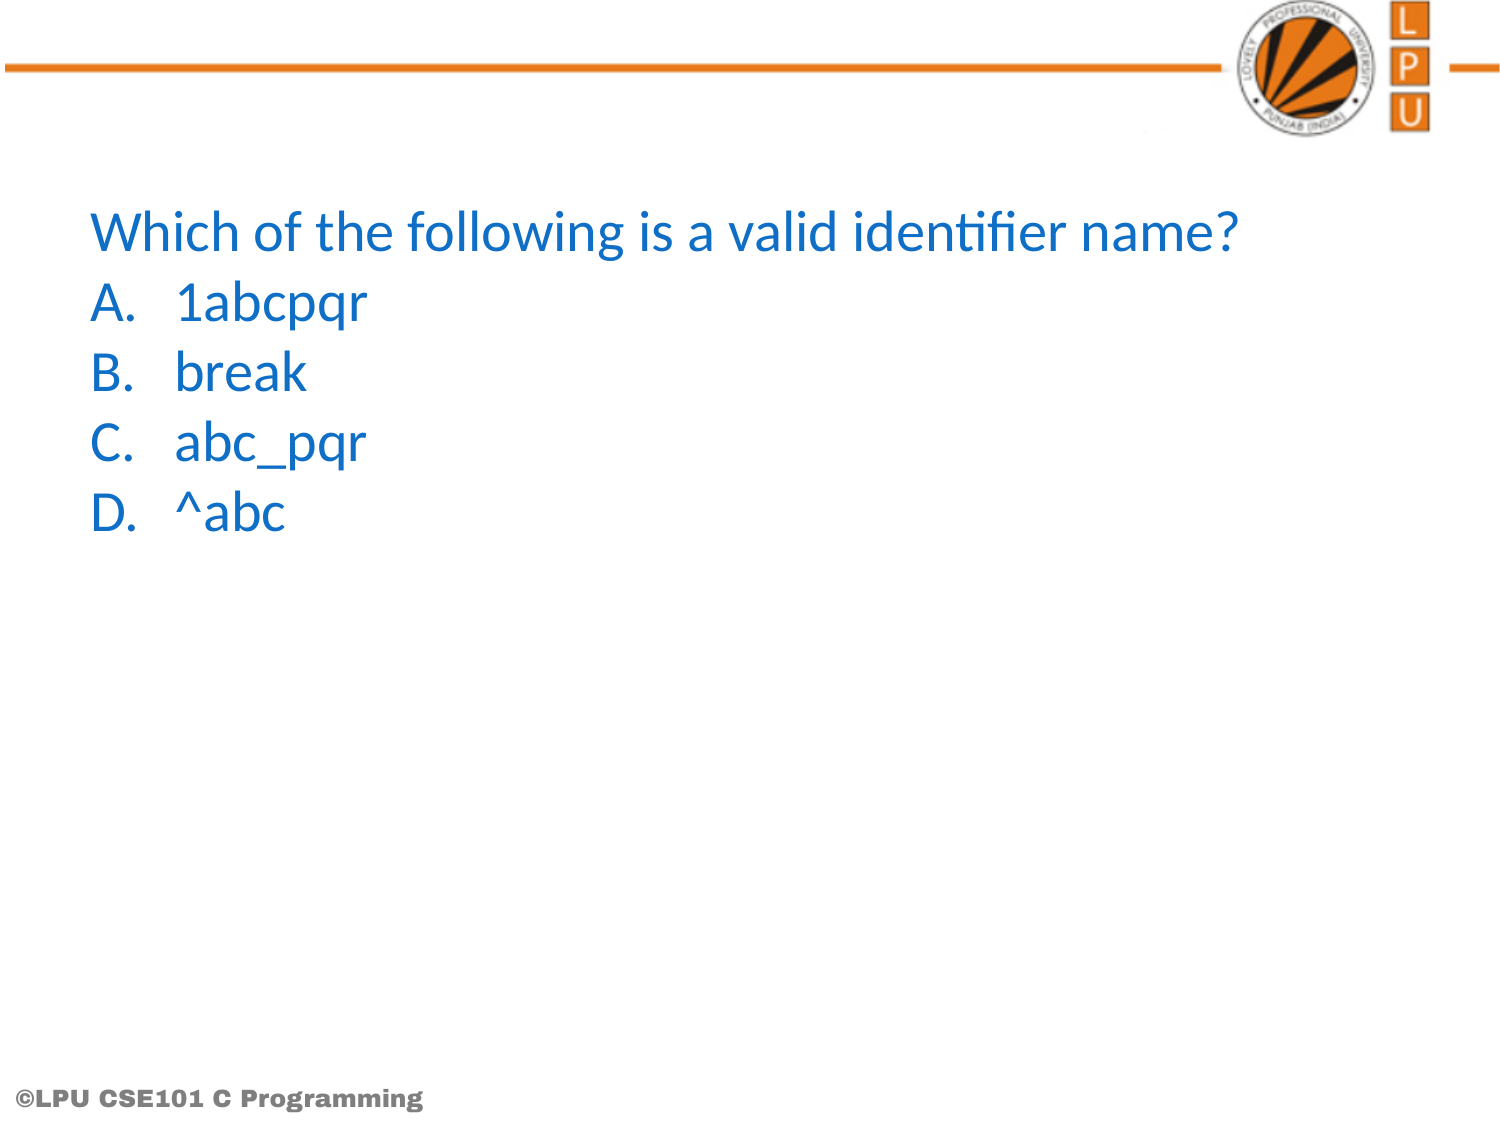

#
Which of the following is a valid identifier name?
1abcpqr
break
abc_pqr
^abc